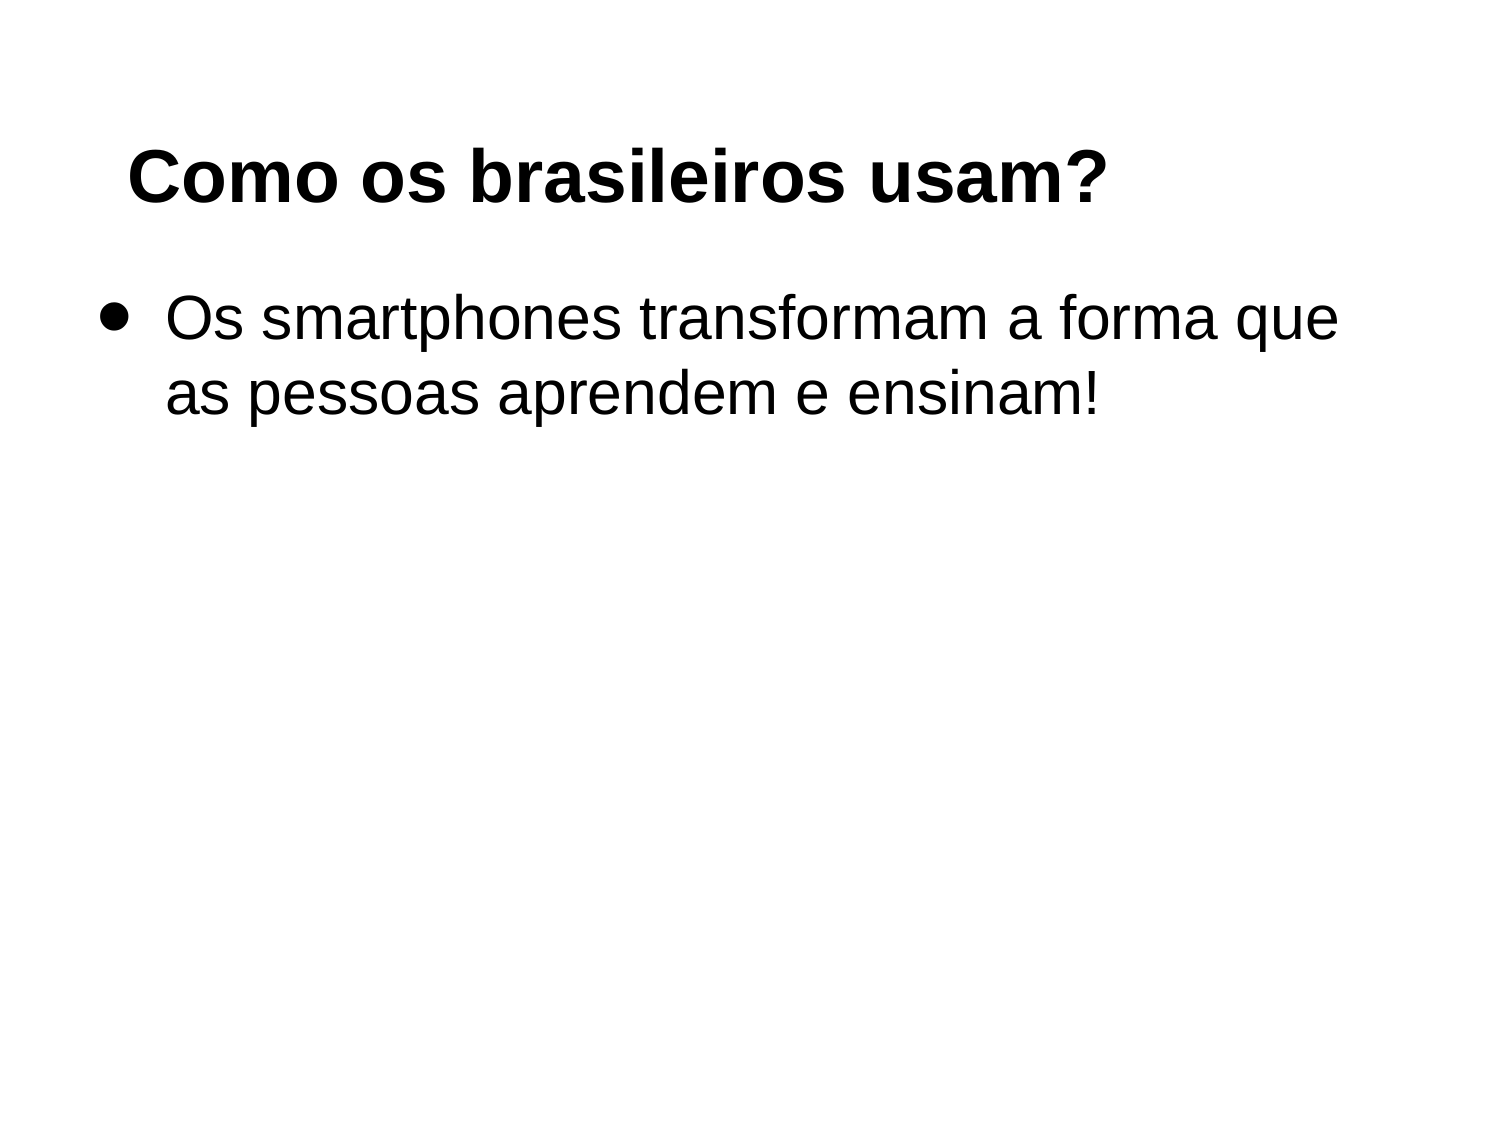

# Como os brasileiros usam?
Os smartphones transformam a forma que as pessoas aprendem e ensinam!